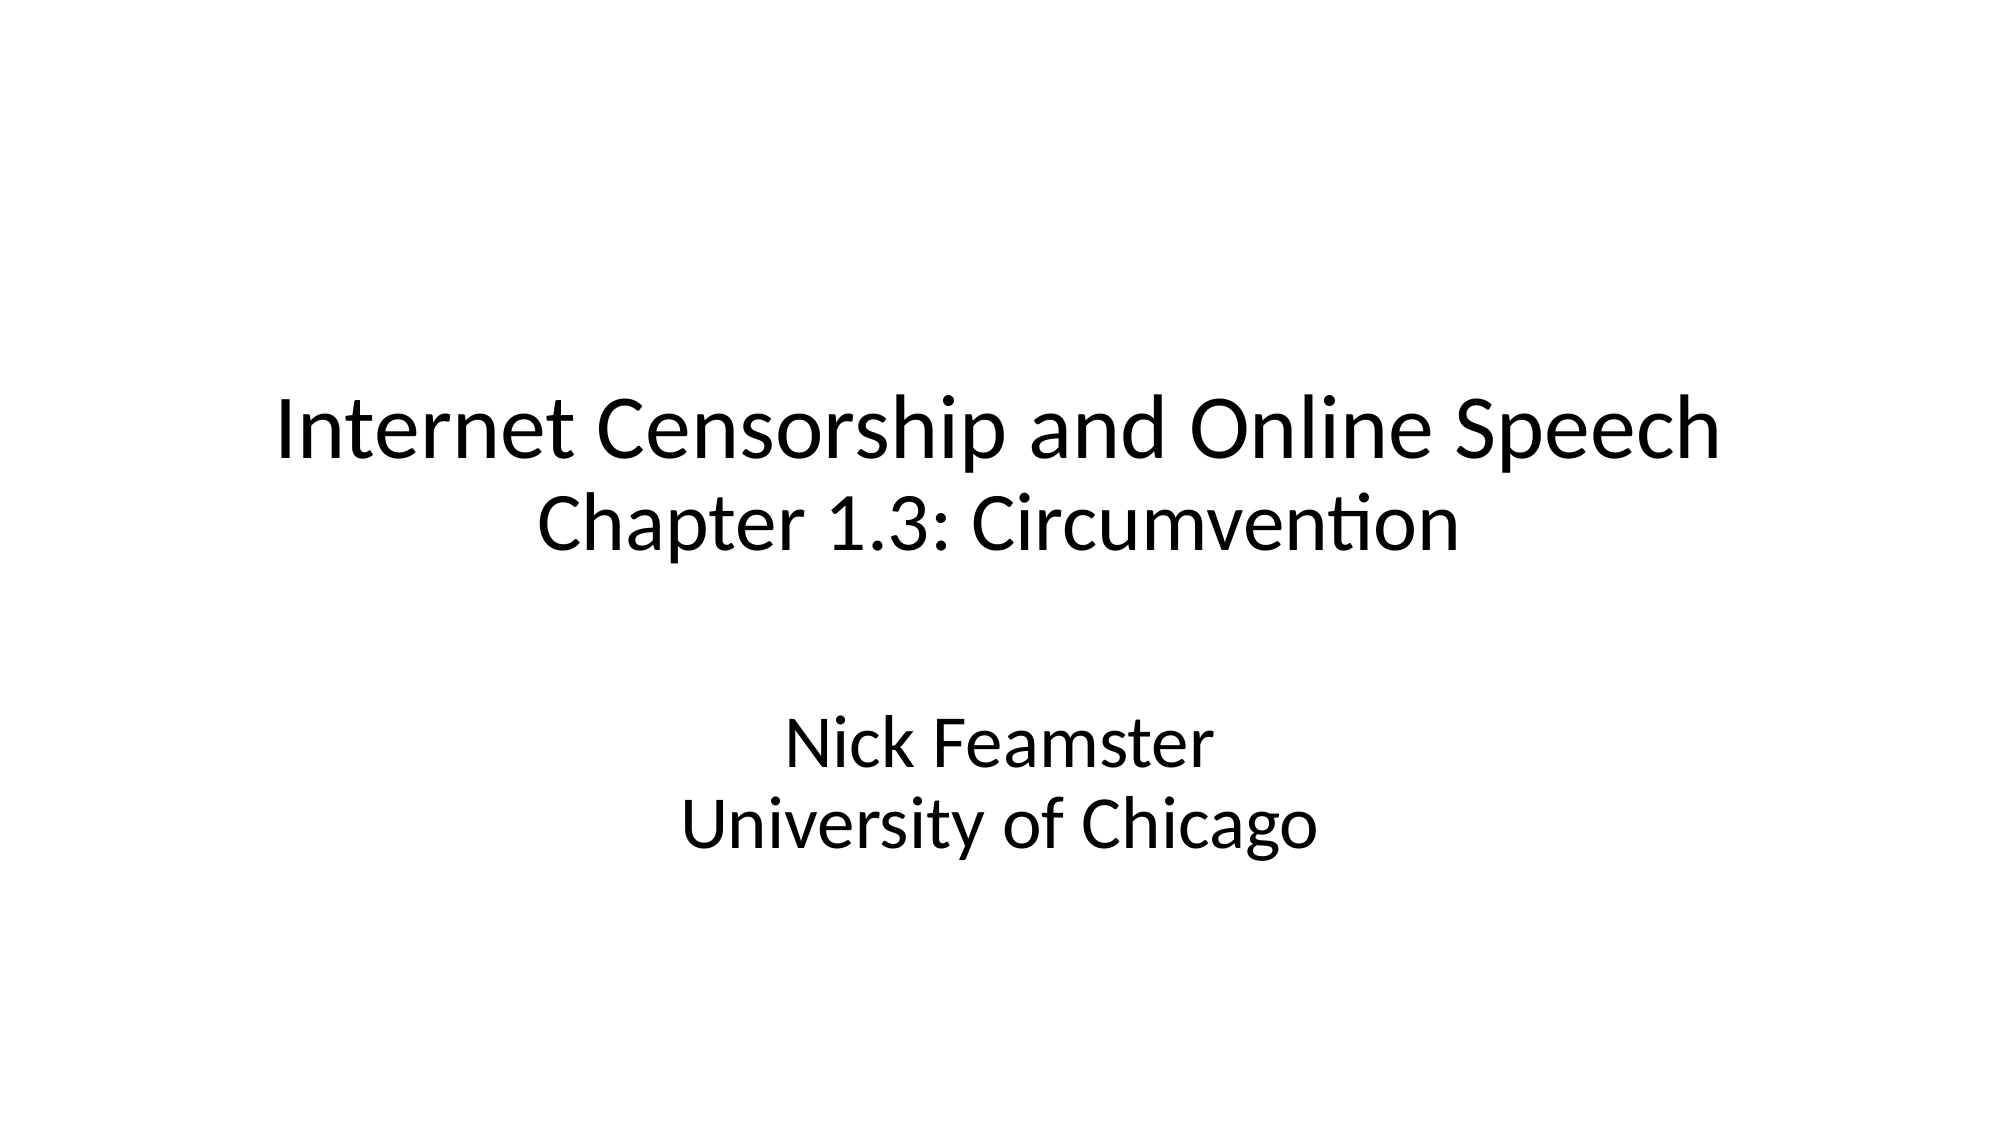

# Internet Censorship and Online Speech Chapter 1.3: Circumvention
Nick Feamster
University of Chicago